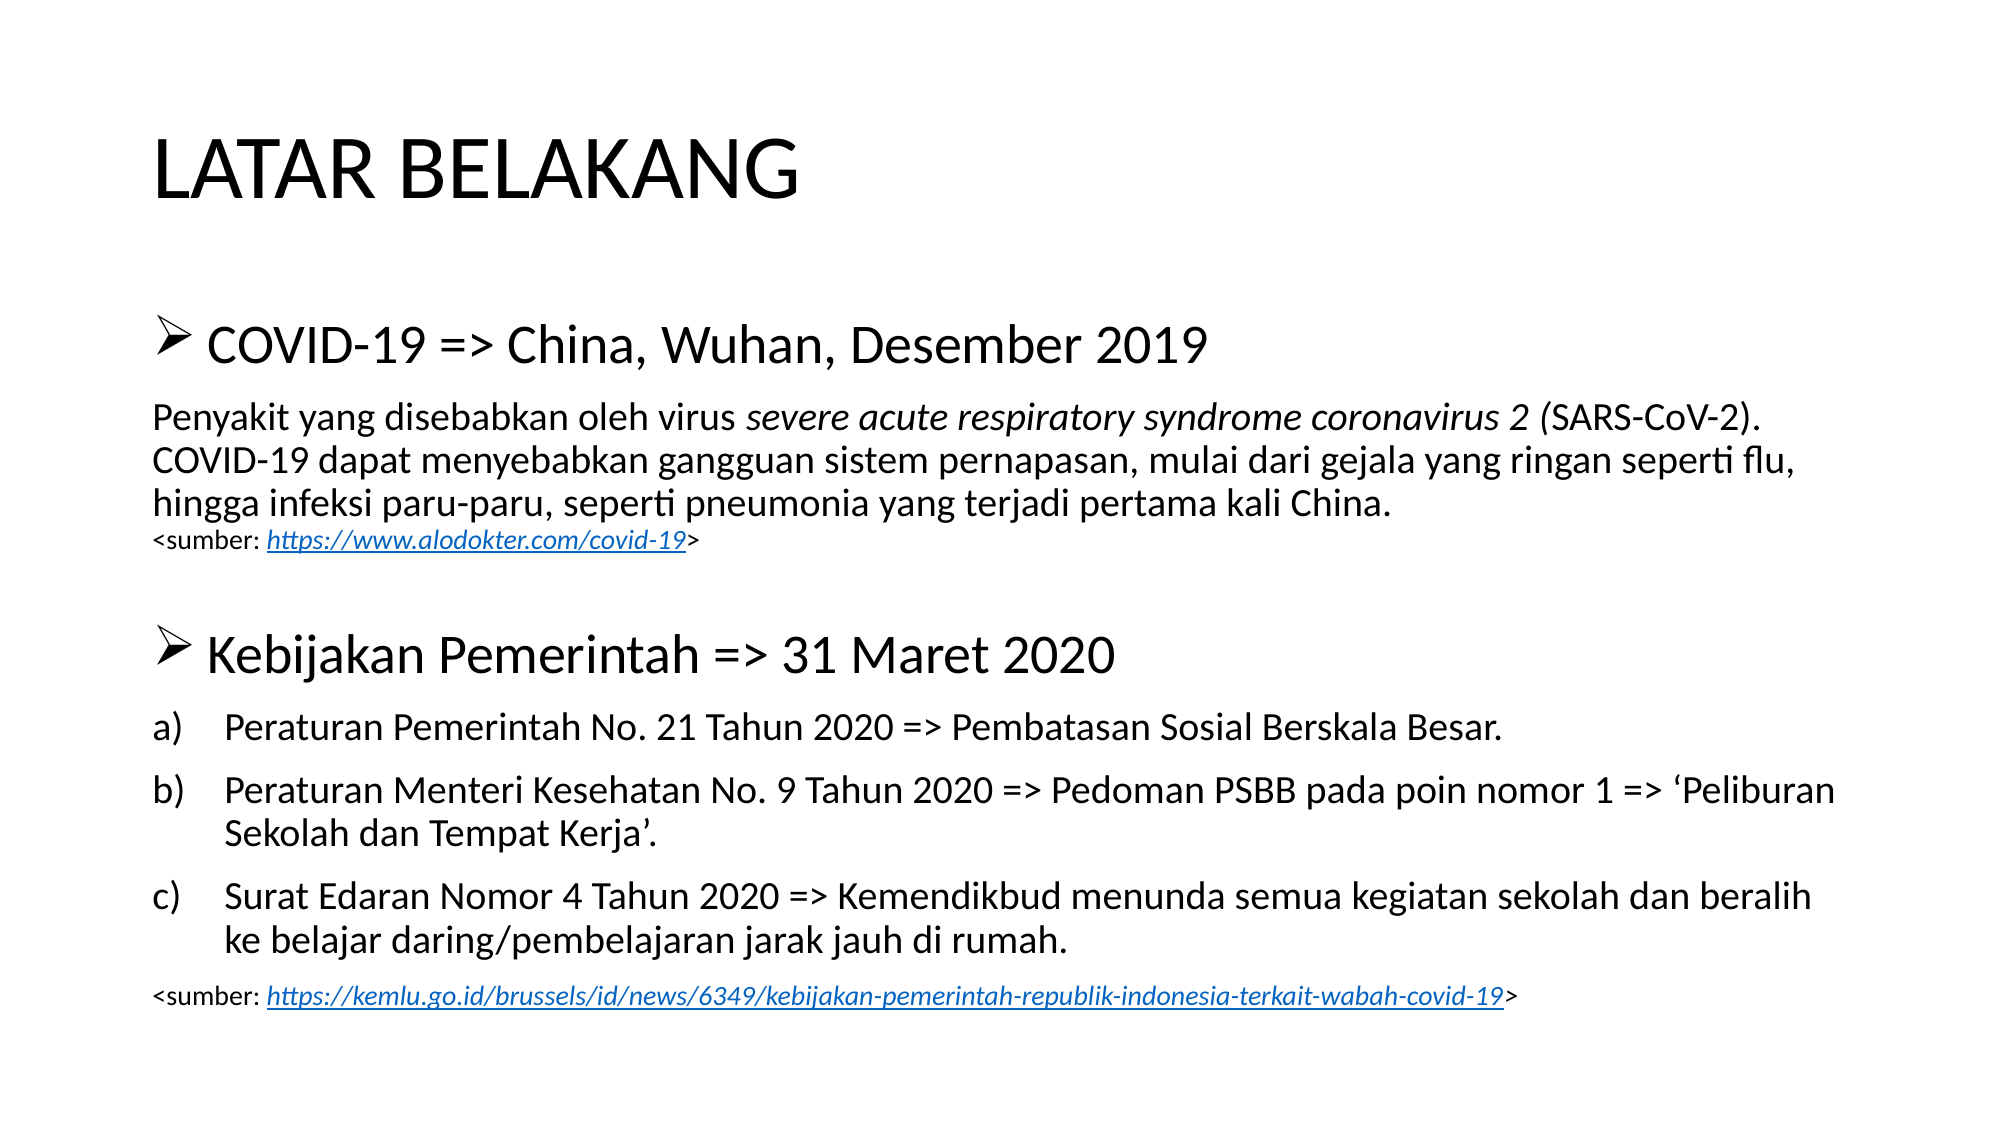

# LATAR BELAKANG
 COVID-19 => China, Wuhan, Desember 2019
Penyakit yang disebabkan oleh virus severe acute respiratory syndrome coronavirus 2 (SARS-CoV-2). COVID-19 dapat menyebabkan gangguan sistem pernapasan, mulai dari gejala yang ringan seperti flu, hingga infeksi paru-paru, seperti pneumonia yang terjadi pertama kali China.
<sumber: https://www.alodokter.com/covid-19>

 Kebijakan Pemerintah => 31 Maret 2020
Peraturan Pemerintah No. 21 Tahun 2020 => Pembatasan Sosial Berskala Besar.
Peraturan Menteri Kesehatan No. 9 Tahun 2020 => Pedoman PSBB pada poin nomor 1 => ‘Peliburan Sekolah dan Tempat Kerja’.
Surat Edaran Nomor 4 Tahun 2020 => Kemendikbud menunda semua kegiatan sekolah dan beralih ke belajar daring/pembelajaran jarak jauh di rumah.
<sumber: https://kemlu.go.id/brussels/id/news/6349/kebijakan-pemerintah-republik-indonesia-terkait-wabah-covid-19>